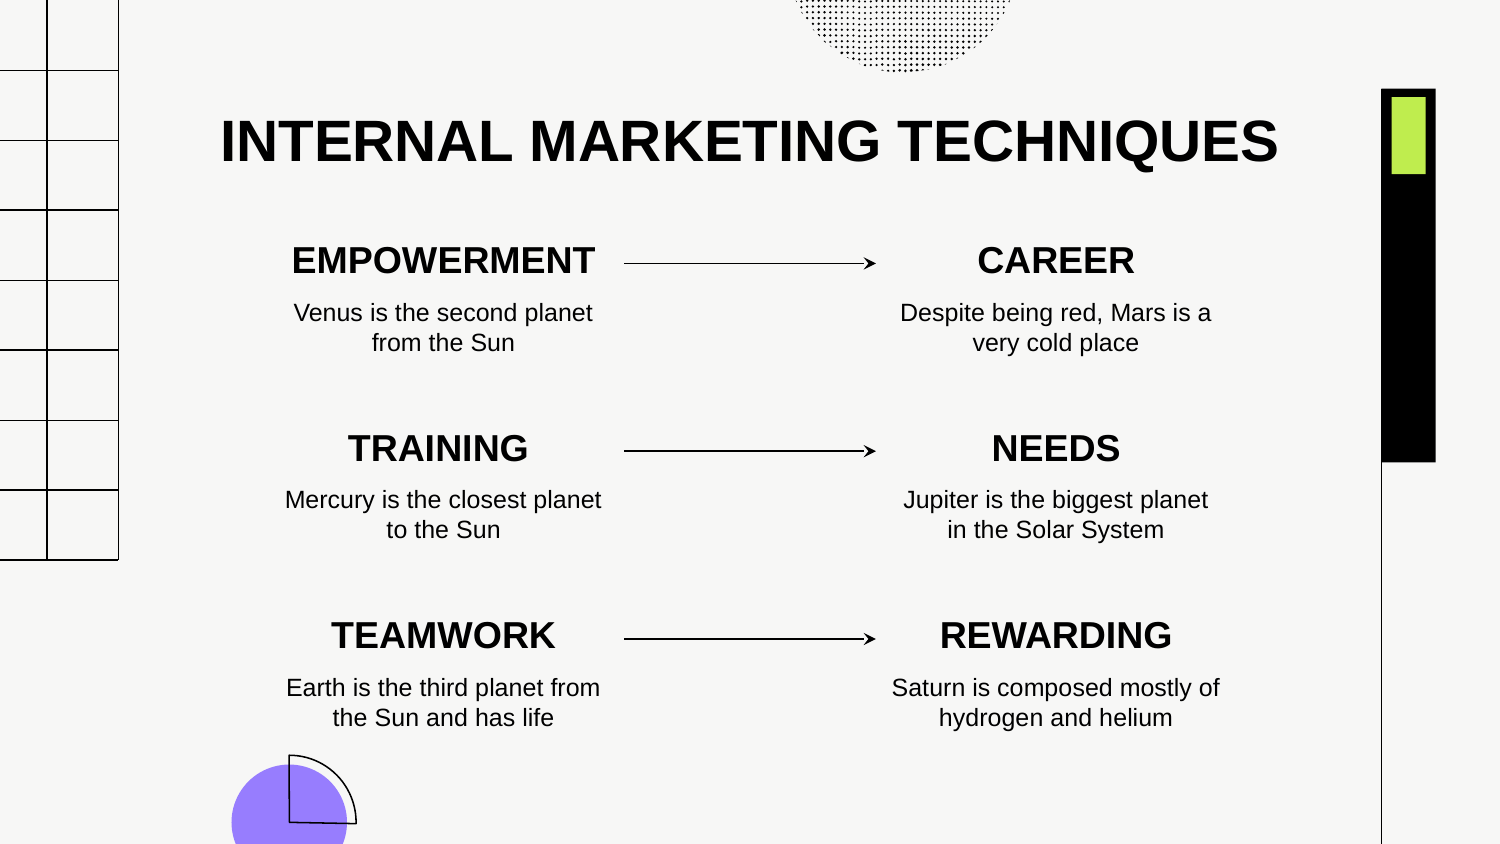

# INTERNAL MARKETING TECHNIQUES
EMPOWERMENT
CAREER
Venus is the second planet from the Sun
Despite being red, Mars is a very cold place
TRAINING
NEEDS
Mercury is the closest planet to the Sun
Jupiter is the biggest planet in the Solar System
TEAMWORK
REWARDING
Earth is the third planet from the Sun and has life
Saturn is composed mostly of hydrogen and helium